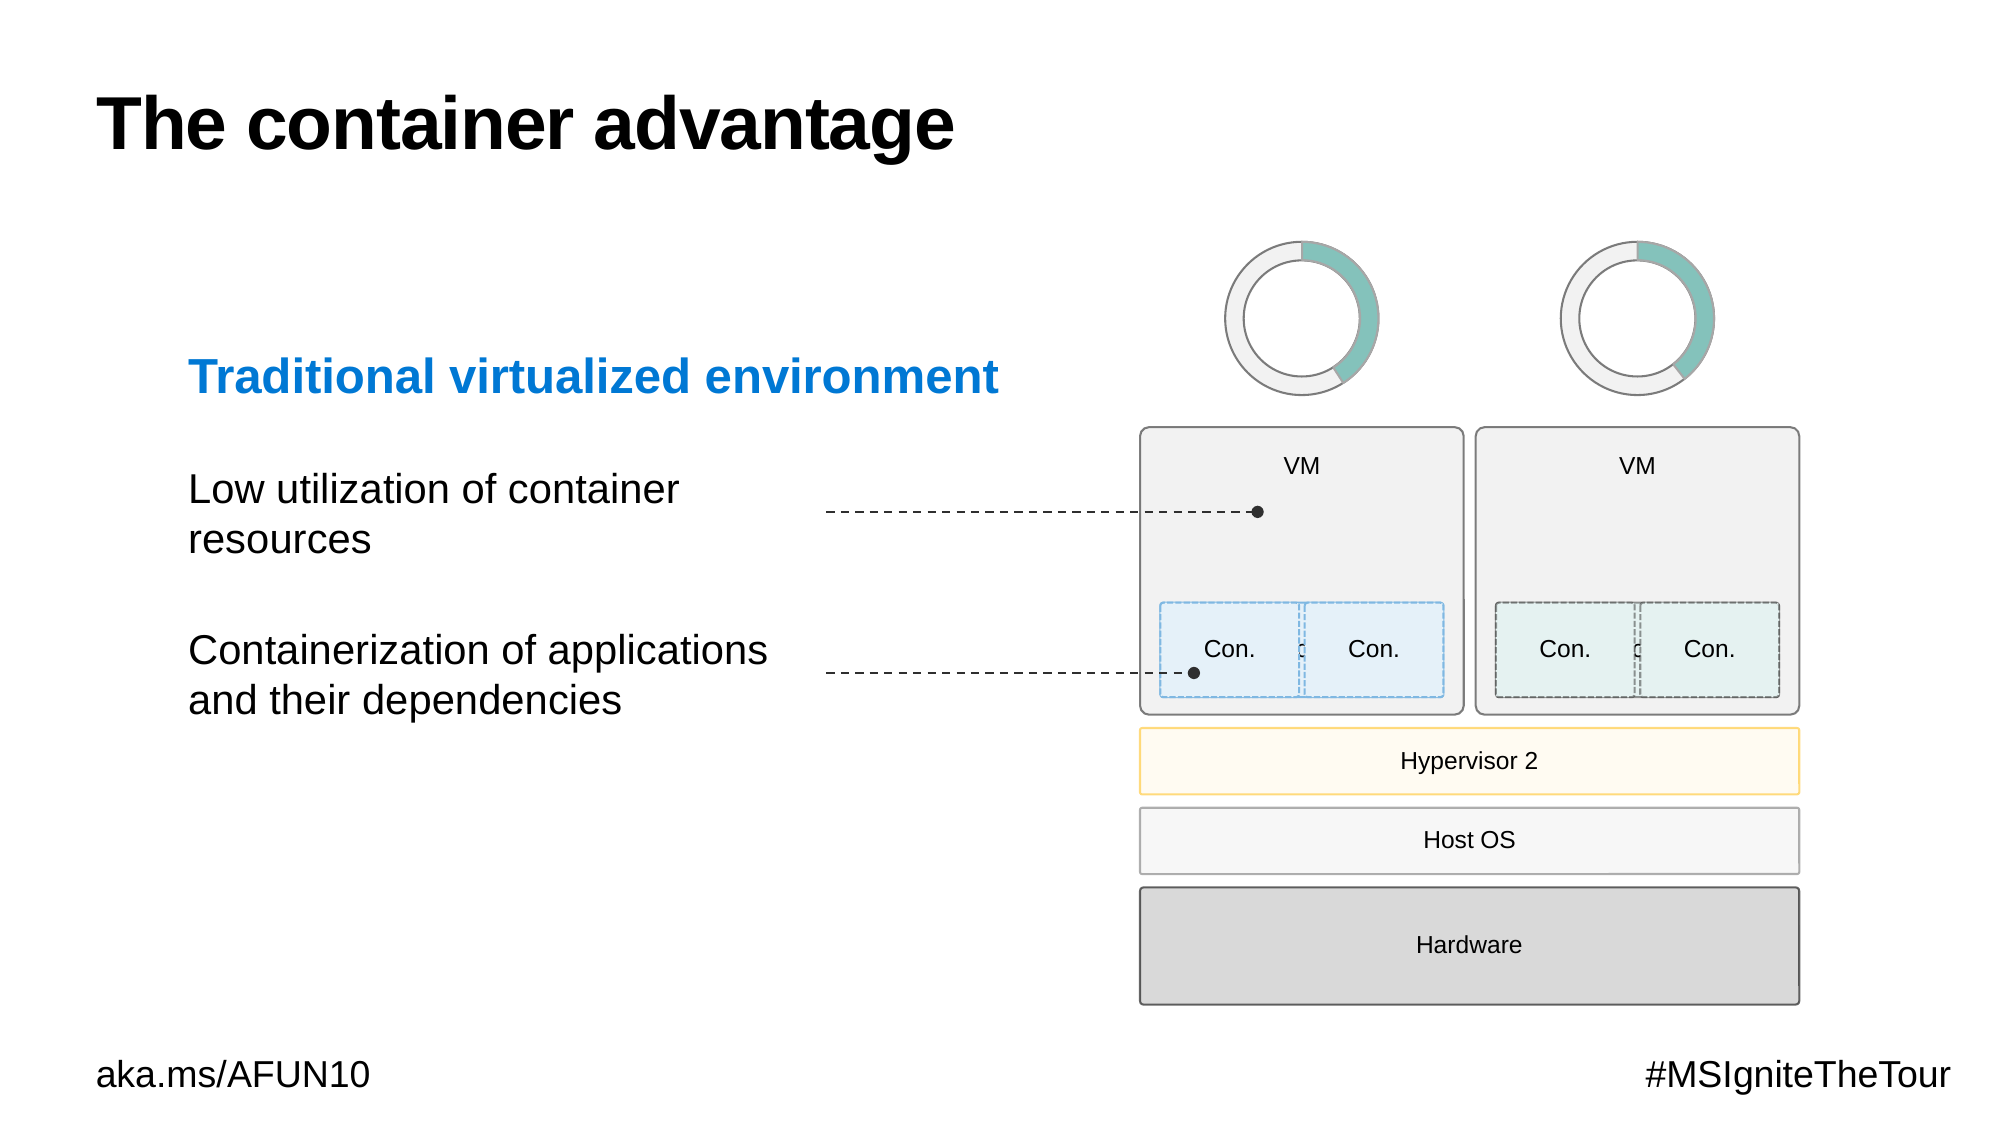

# The container advantage

Traditional virtualized environment
VM
VM
Low utilization of container resources
Containerization of applications
and their dependencies
Application
Con.
Con.
Application
Con.
Con.
Hypervisor 2
Host OS
Hardware